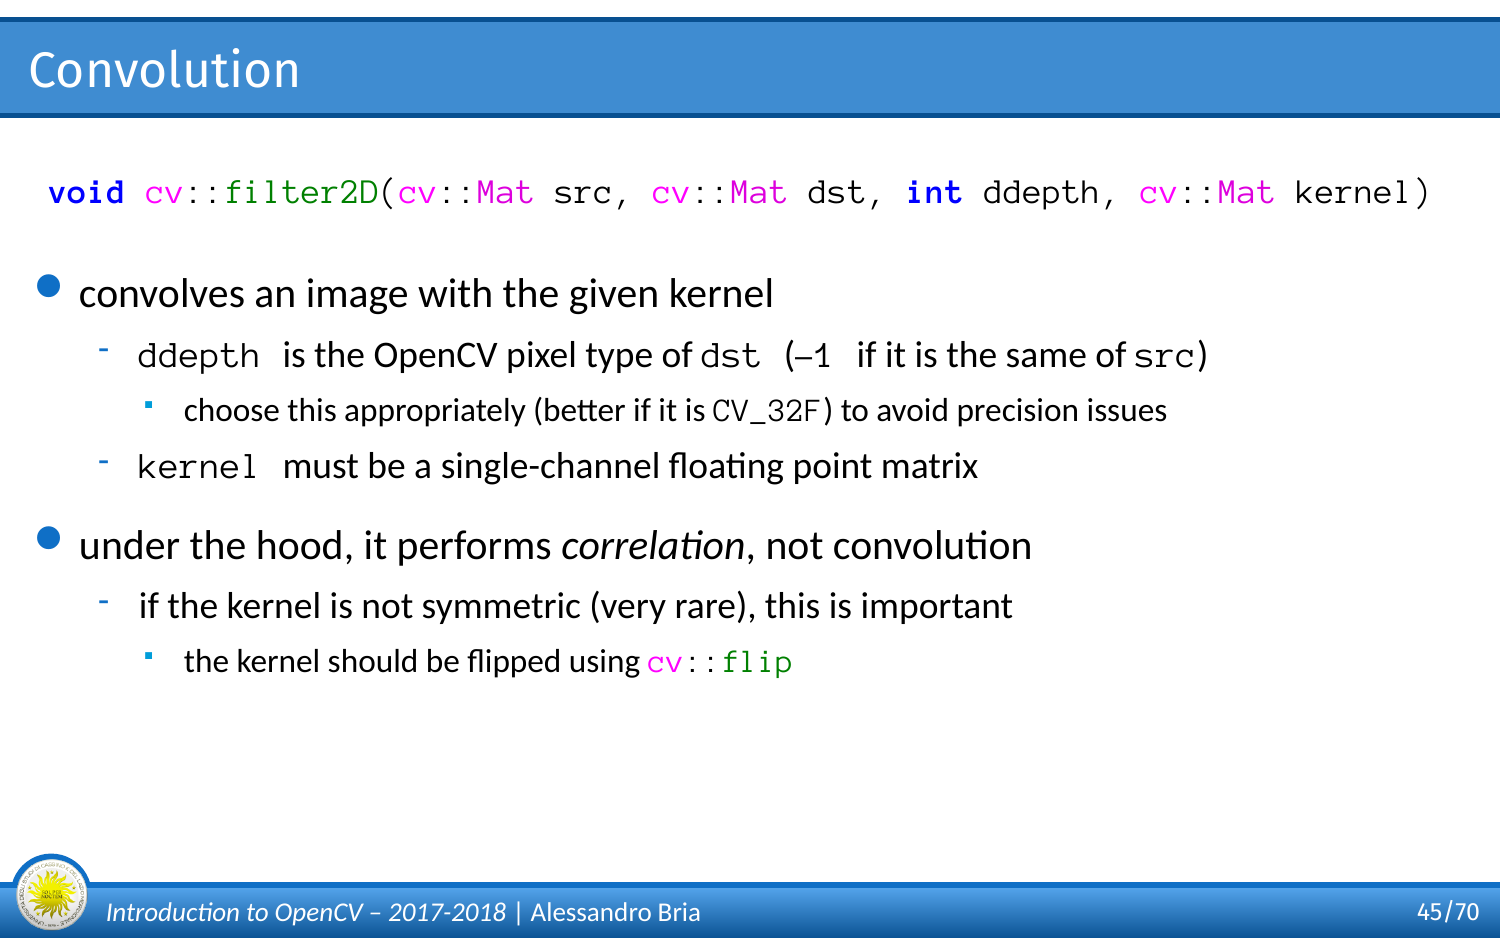

# Convolution
void cv::filter2D(cv::Mat src, cv::Mat dst, int ddepth, cv::Mat kernel)
convolves an image with the given kernel
ddepth is the OpenCV pixel type of dst (-1 if it is the same of src)
choose this appropriately (better if it is CV_32F) to avoid precision issues
kernel must be a single-channel floating point matrix
under the hood, it performs correlation, not convolution
if the kernel is not symmetric (very rare), this is important
the kernel should be flipped using cv::flip